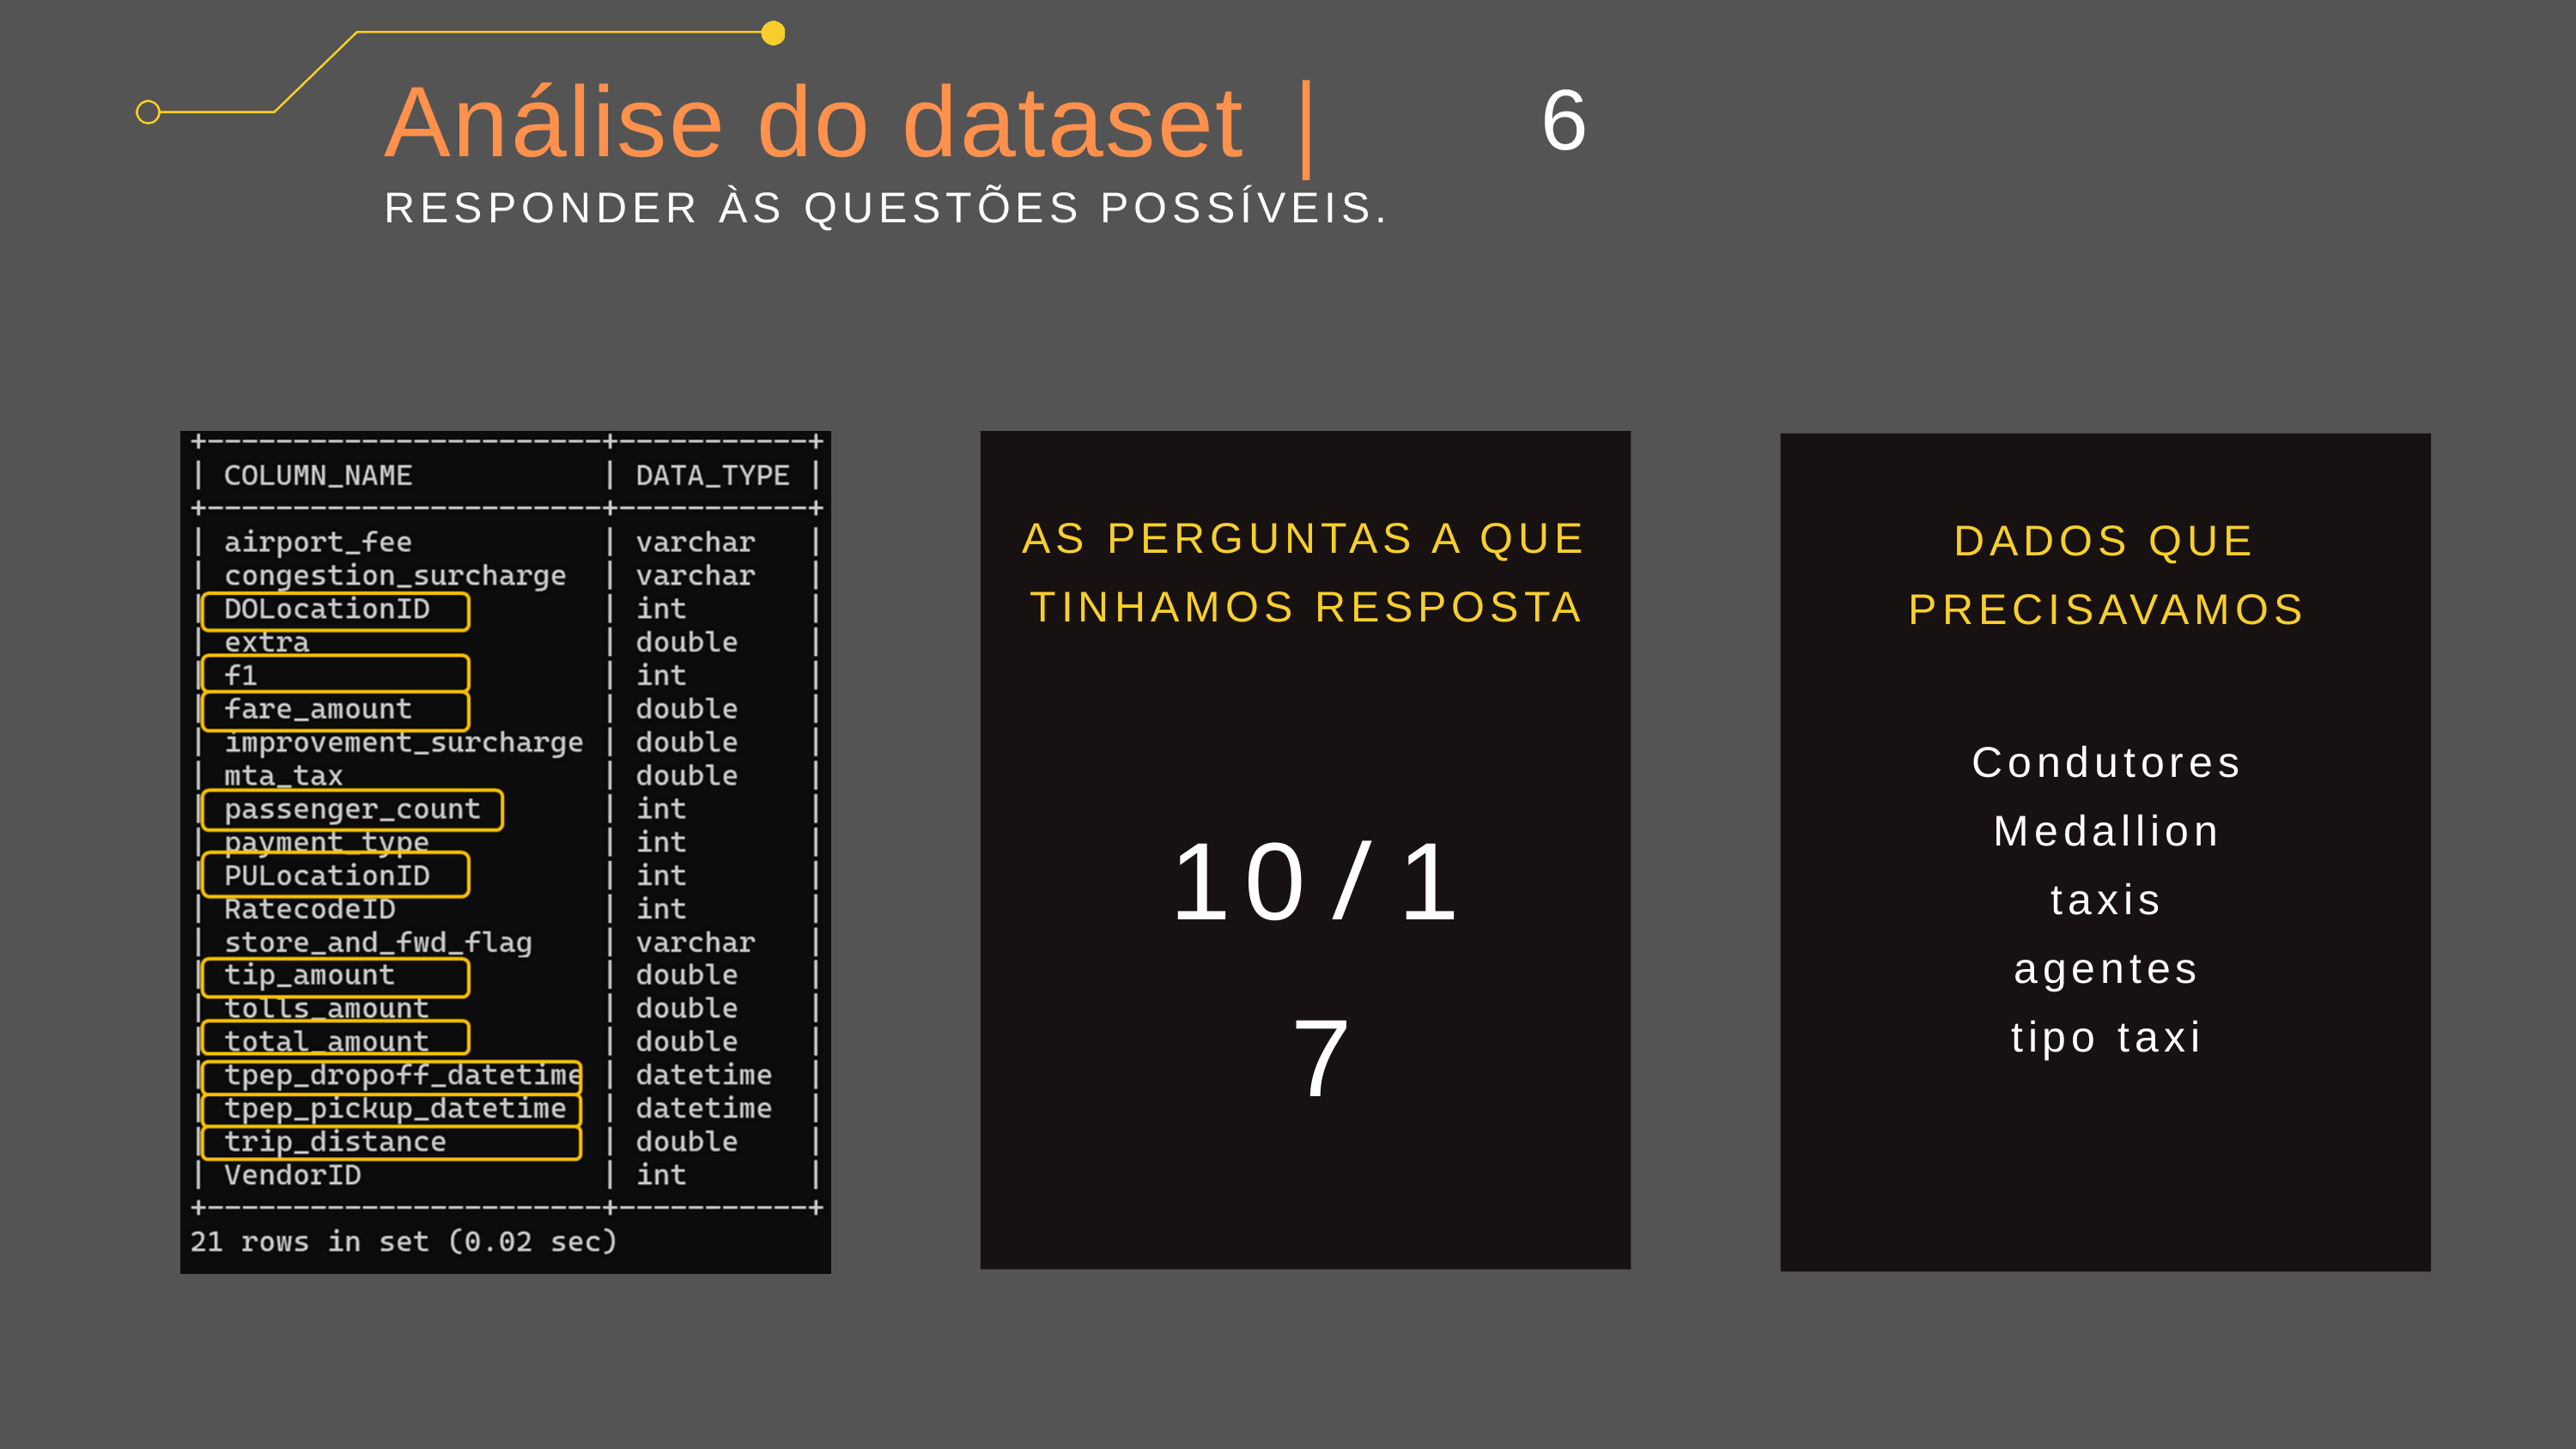

Análise do dataset |
6
RESPONDER ÀS QUESTÕES POSSÍVEIS.

AS PERGUNTAS A QUE TINHAMOS RESPOSTA
DADOS QUE PRECISAVAMOS
Condutores
Medallion
taxis
agentes
tipo taxi

10/17